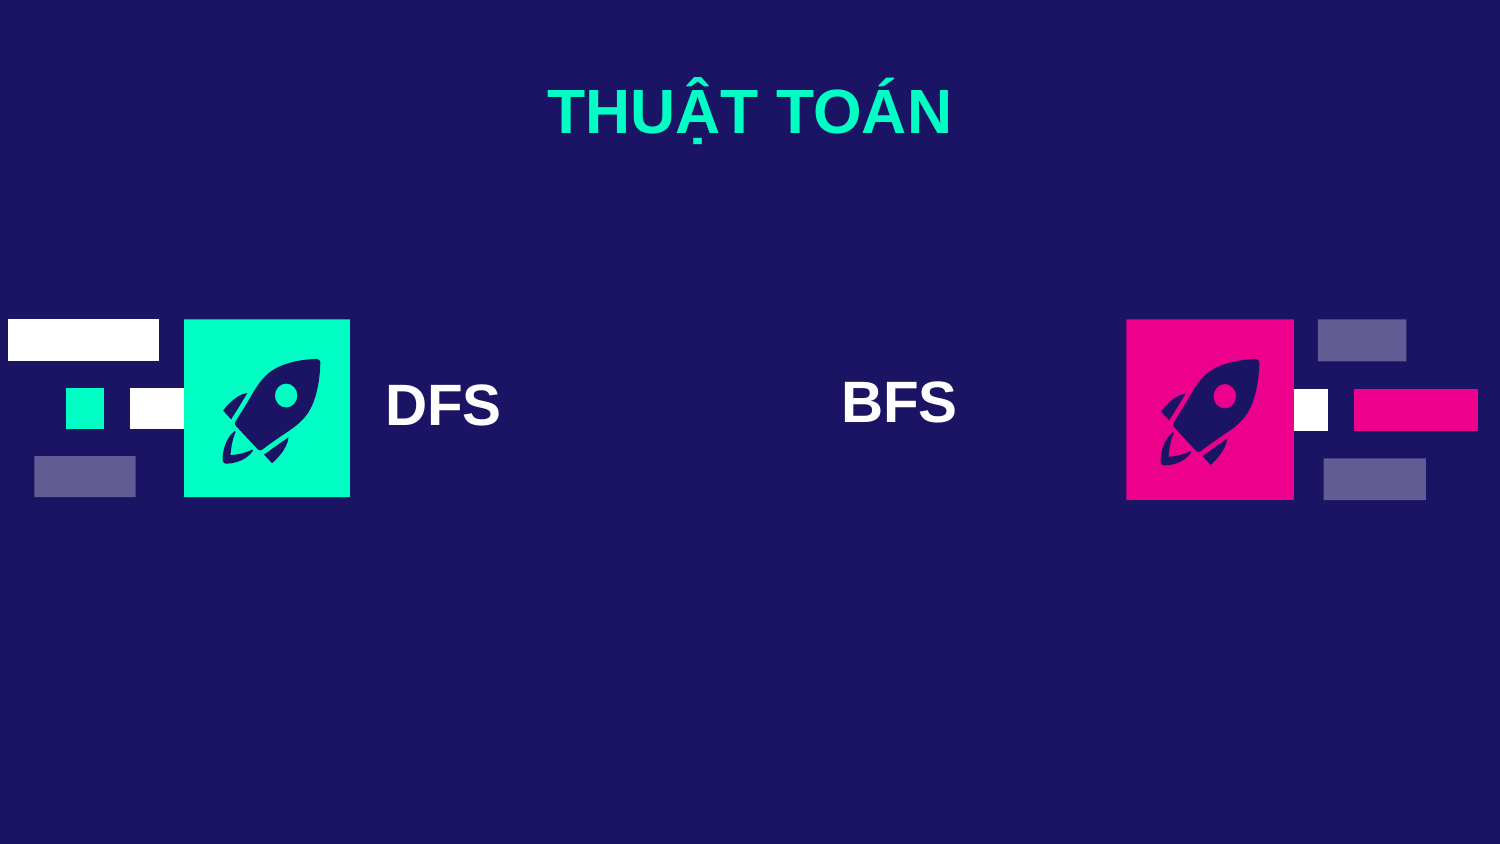

THUẬT TOÁN

# DFS
BFS

MA TRẬN KỀ

DANH SÁCH KỀ